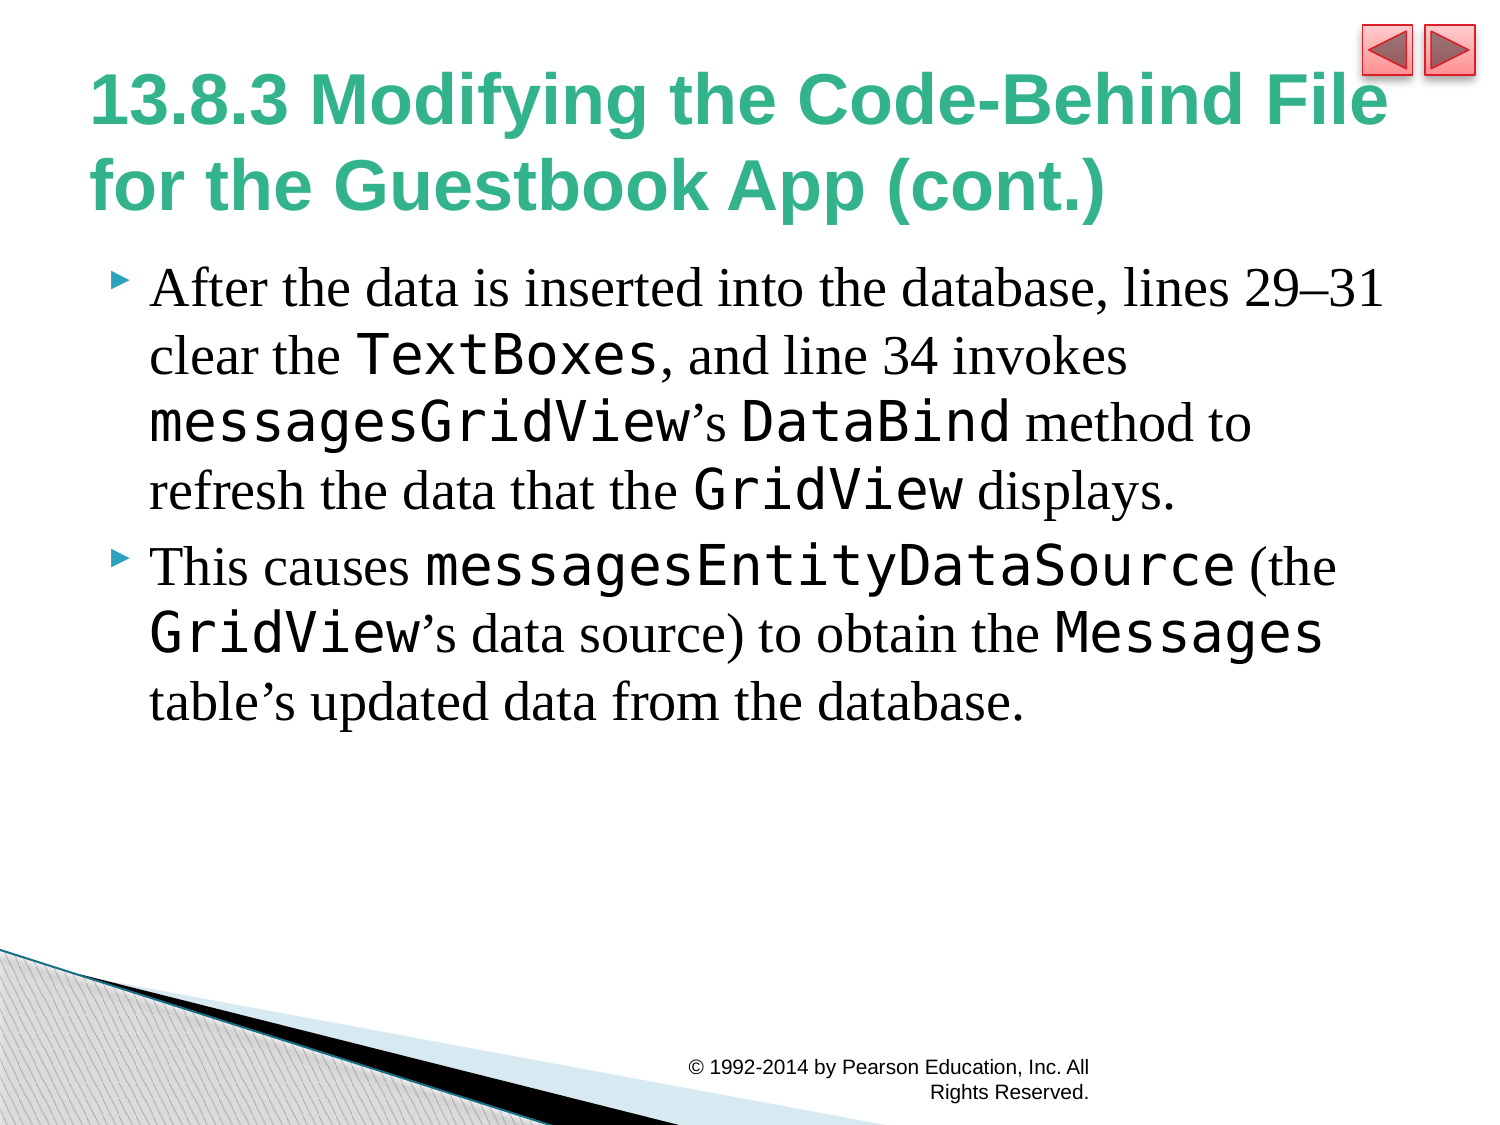

# 13.8.3 Modifying the Code-Behind File for the Guestbook App (cont.)
After the data is inserted into the database, lines 29–31 clear the TextBoxes, and line 34 invokes messagesGridView’s DataBind method to refresh the data that the GridView displays.
This causes messagesEntityDataSource (the GridView’s data source) to obtain the Messages table’s updated data from the database.
© 1992-2014 by Pearson Education, Inc. All Rights Reserved.